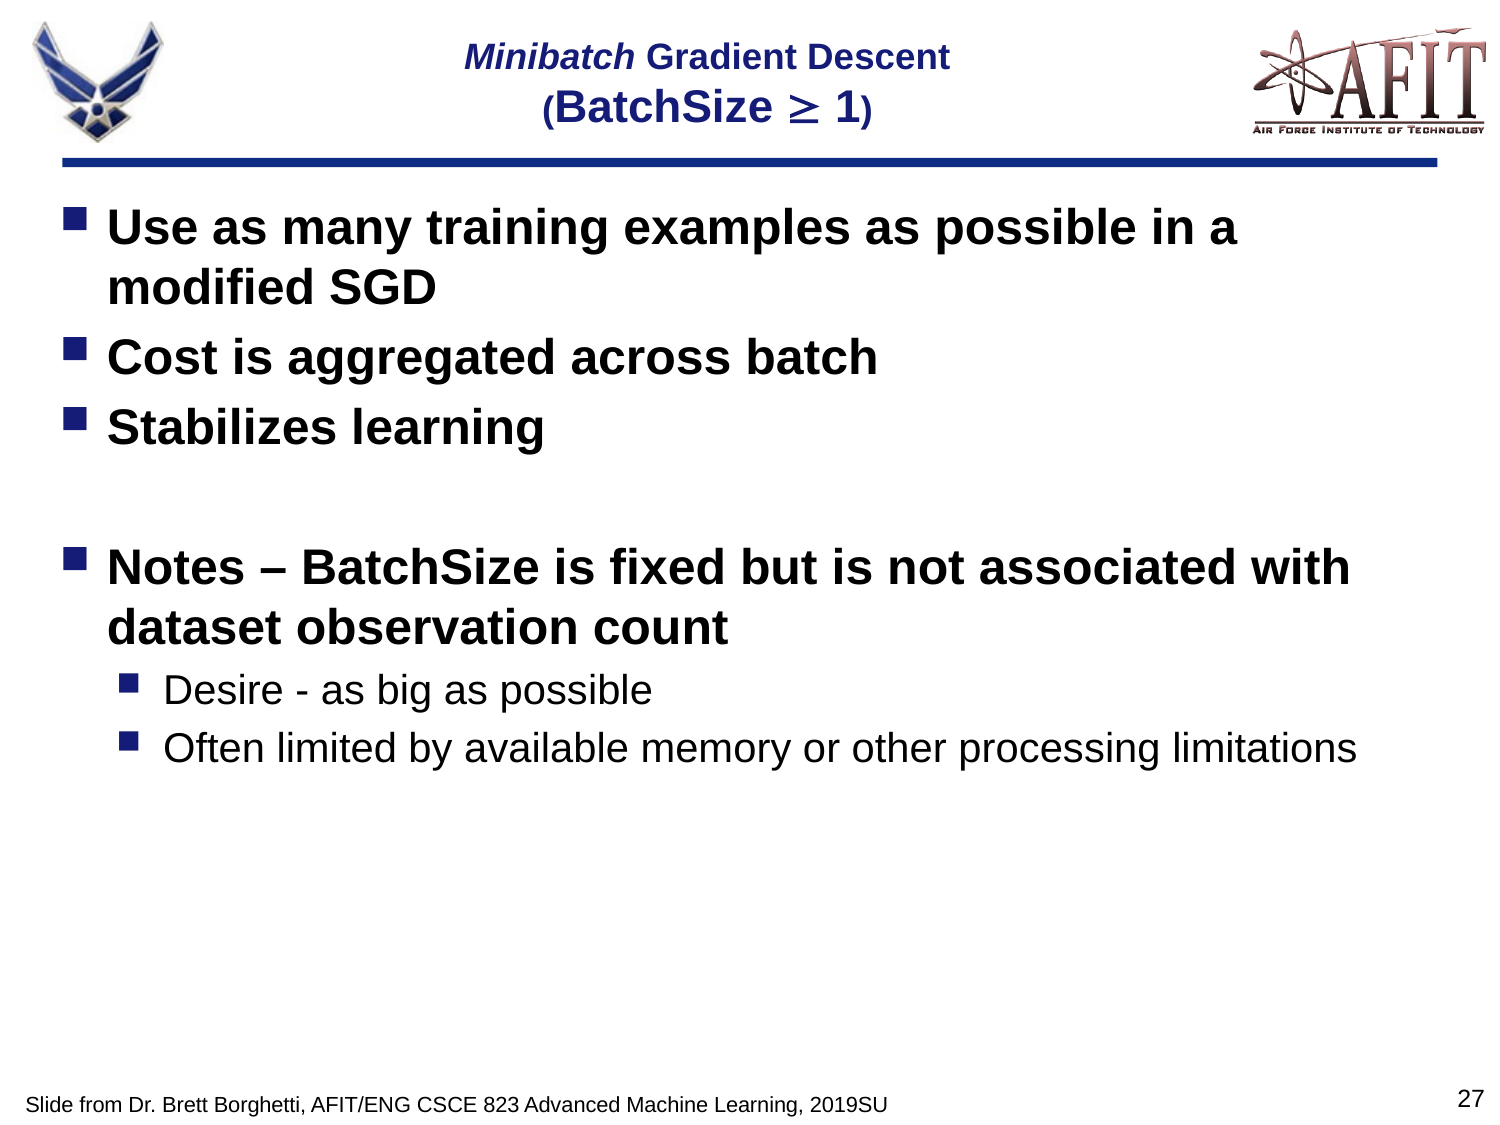

# Minibatch Gradient Descent (BatchSize ≥ 1)
Use as many training examples as possible in a modified SGD
Cost is aggregated across batch
Stabilizes learning

Notes – BatchSize is fixed but is not associated with dataset observation count
Desire - as big as possible
Often limited by available memory or other processing limitations
Slide from Dr. Brett Borghetti, AFIT/ENG CSCE 823 Advanced Machine Learning, 2019SU